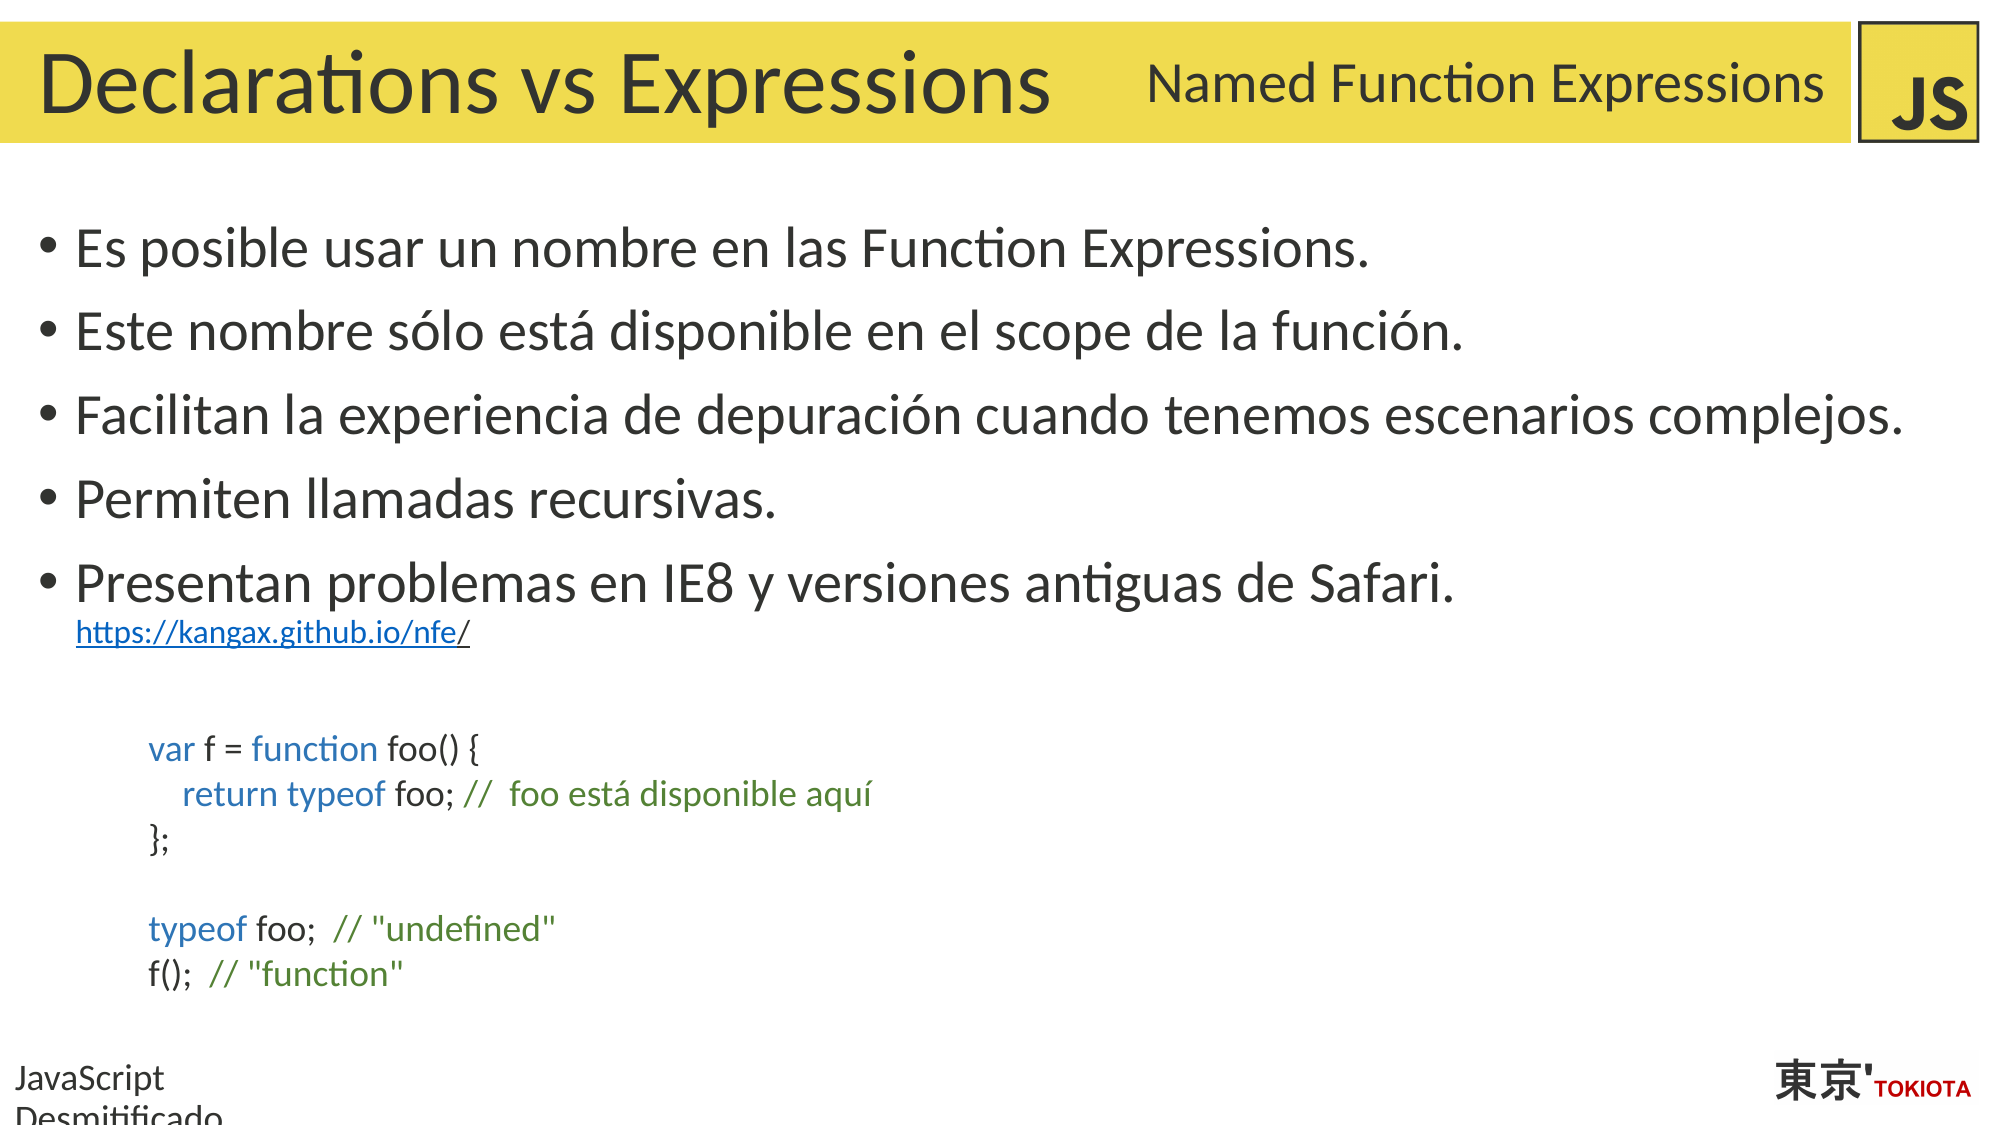

# Declarations vs Expressions
 Named Function Expressions
Es posible usar un nombre en las Function Expressions.
Este nombre sólo está disponible en el scope de la función.
Facilitan la experiencia de depuración cuando tenemos escenarios complejos.
Permiten llamadas recursivas.
Presentan problemas en IE8 y versiones antiguas de Safari.
https://kangax.github.io/nfe/

var f = function foo() {
    return typeof foo; //  foo está disponible aquí
};
typeof foo;  // "undefined"
f();  // "function"